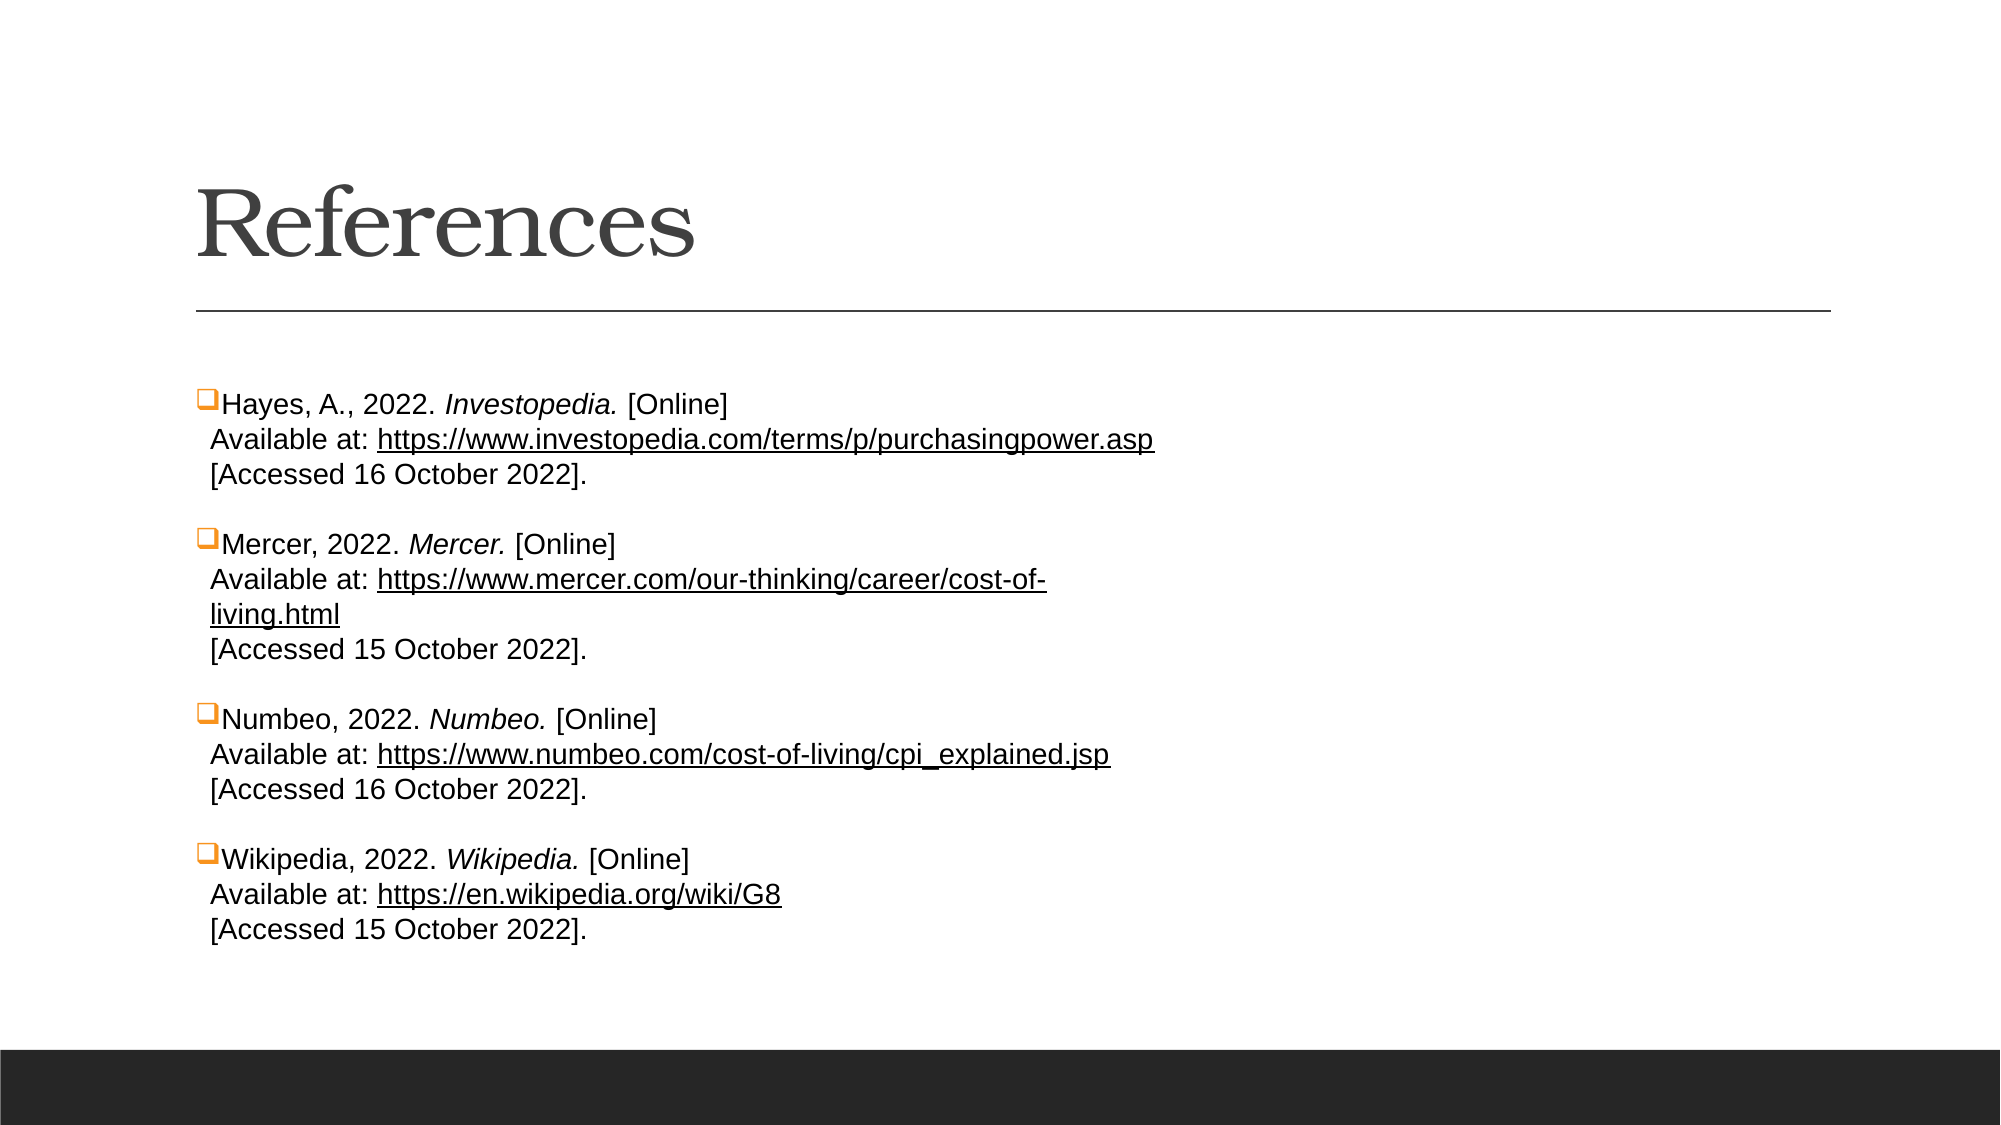

# References
Hayes, A., 2022. Investopedia. [Online]
Available at: https://www.investopedia.com/terms/p/purchasingpower.asp
[Accessed 16 October 2022].

Mercer, 2022. Mercer. [Online]
Available at: https://www.mercer.com/our-thinking/career/cost-of-living.html
[Accessed 15 October 2022].

Numbeo, 2022. Numbeo. [Online]
Available at: https://www.numbeo.com/cost-of-living/cpi_explained.jsp
[Accessed 16 October 2022].

Wikipedia, 2022. Wikipedia. [Online]
Available at: https://en.wikipedia.org/wiki/G8
[Accessed 15 October 2022].